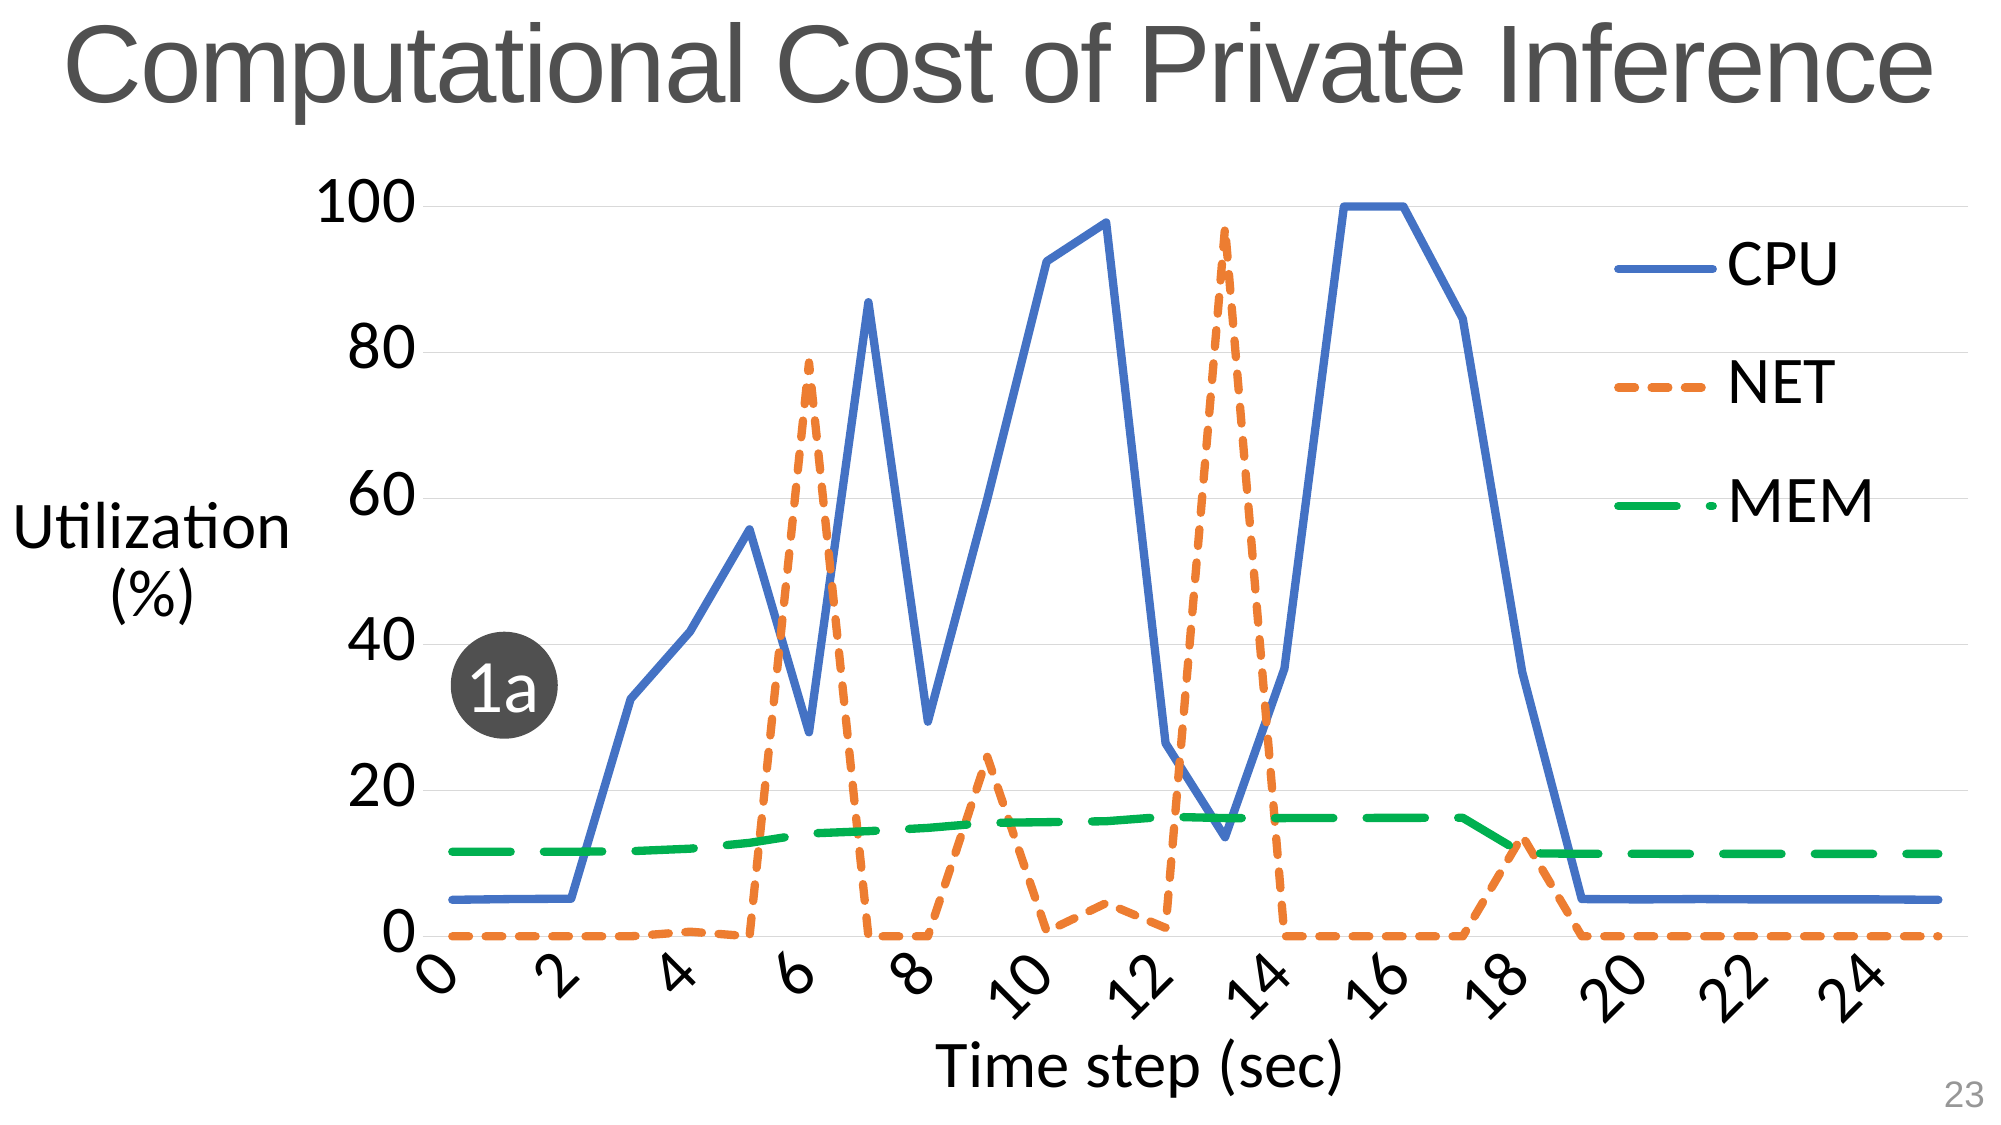

Computational Cost of Private Inference

### Chart

| Category | CPU | NET | MEM |
|---|---|---|---|
| 0 | 5.0 | 0.0 | 11.59 |
| 1 | 5.099999999999994 | 0.0 | 11.59 |
| 2 | 5.150000000000006 | 0.0 | 11.59 |
| 3 | 32.519999999999996 | 0.0 | 11.66 |
| 4 | 41.76 | 0.626478515625 | 12.01 |
| 5 | 55.76 | 0.0 | 12.81 |
| 6 | 27.959999999999994 | 78.62305859374999 | 14.09 |
| 7 | 86.89 | 0.0 | 14.41 |
| 8 | 29.409999999999997 | 0.0 | 14.86 |
| 9 | 59.92 | 24.59198828125 | 15.55 |
| 10 | 92.48 | 0.64425390625 | 15.64 |
| 11 | 97.8 | 4.55161328125 | 15.77 |
| 12 | 26.450000000000003 | 1.150375 | 16.39 |
| 13 | 13.579999999999998 | 97.12183984375 | 16.2 |
| 14 | 36.69 | 0.0 | 16.2 |
| 15 | 100.0 | 0.0 | 16.22 |
| 16 | 100.0 | 0.0 | 16.23 |
| 17 | 84.62 | 0.0 | 16.24 |
| 18 | 36.19 | 13.78751171875 | 11.39 |
| 19 | 5.099999999999994 | 0.0007929687499999998 | 11.31 |
| 20 | 5.049999999999997 | 0.0 | 11.31 |
| 21 | 5.099999999999994 | 0.0 | 11.3 |
| 22 | 5.049999999999997 | 0.0 | 11.3 |
| 23 | 5.049999999999997 | 0.0 | 11.3 |
| 24 | 5.049999999999997 | 0.0 | 11.3 |
| 25 | 5.0 | 0.0 | 11.3 |
1a

23